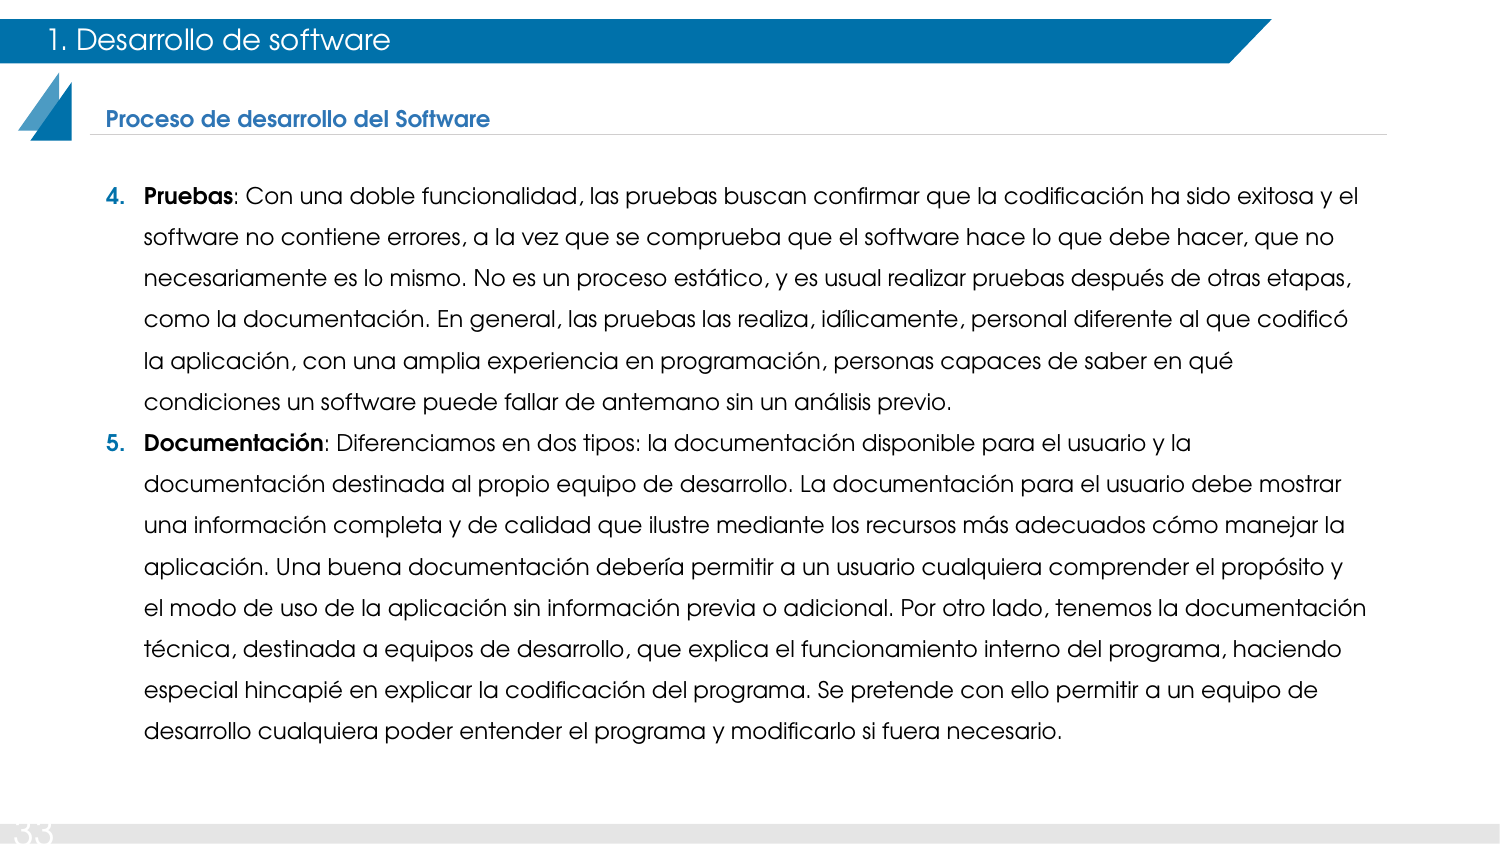

# 1. Desarrollo de software

Proceso de desarrollo del Software
Pruebas: Con una doble funcionalidad, las pruebas buscan confirmar que la codificación ha sido exitosa y el software no contiene errores, a la vez que se comprueba que el software hace lo que debe hacer, que no necesariamente es lo mismo. No es un proceso estático, y es usual realizar pruebas después de otras etapas, como la documentación. En general, las pruebas las realiza, idílicamente, personal diferente al que codificó la aplicación, con una amplia experiencia en programación, personas capaces de saber en qué condiciones un software puede fallar de antemano sin un análisis previo.
Documentación: Diferenciamos en dos tipos: la documentación disponible para el usuario y la documentación destinada al propio equipo de desarrollo. La documentación para el usuario debe mostrar una información completa y de calidad que ilustre mediante los recursos más adecuados cómo manejar la aplicación. Una buena documentación debería permitir a un usuario cualquiera comprender el propósito y el modo de uso de la aplicación sin información previa o adicional. Por otro lado, tenemos la documentación técnica, destinada a equipos de desarrollo, que explica el funcionamiento interno del programa, haciendo especial hincapié en explicar la codificación del programa. Se pretende con ello permitir a un equipo de desarrollo cualquiera poder entender el programa y modificarlo si fuera necesario.
33